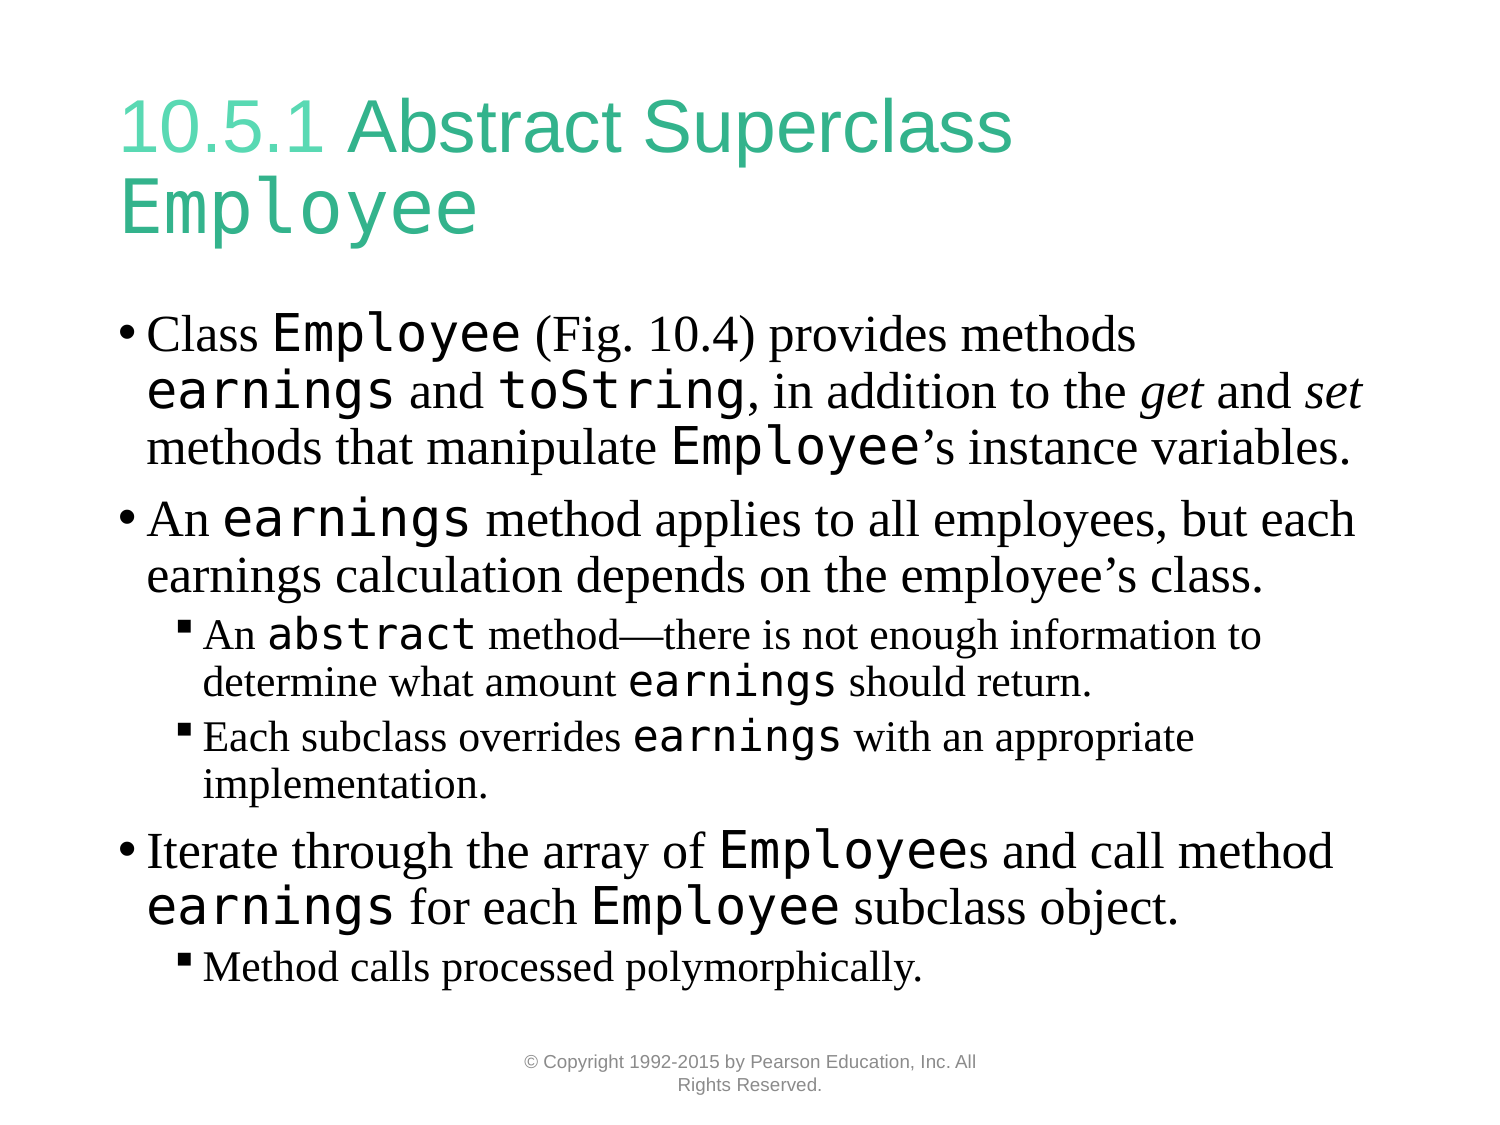

# 10.5.1 Abstract Superclass Employee
Class Employee (Fig. 10.4) provides methods earnings and toString, in addition to the get and set methods that manipulate Employee’s instance variables.
An earnings method applies to all employees, but each earnings calculation depends on the employee’s class.
An abstract method—there is not enough information to determine what amount earnings should return.
Each subclass overrides earnings with an appropriate implementation.
Iterate through the array of Employees and call method earnings for each Employee subclass object.
Method calls processed polymorphically.
© Copyright 1992-2015 by Pearson Education, Inc. All Rights Reserved.